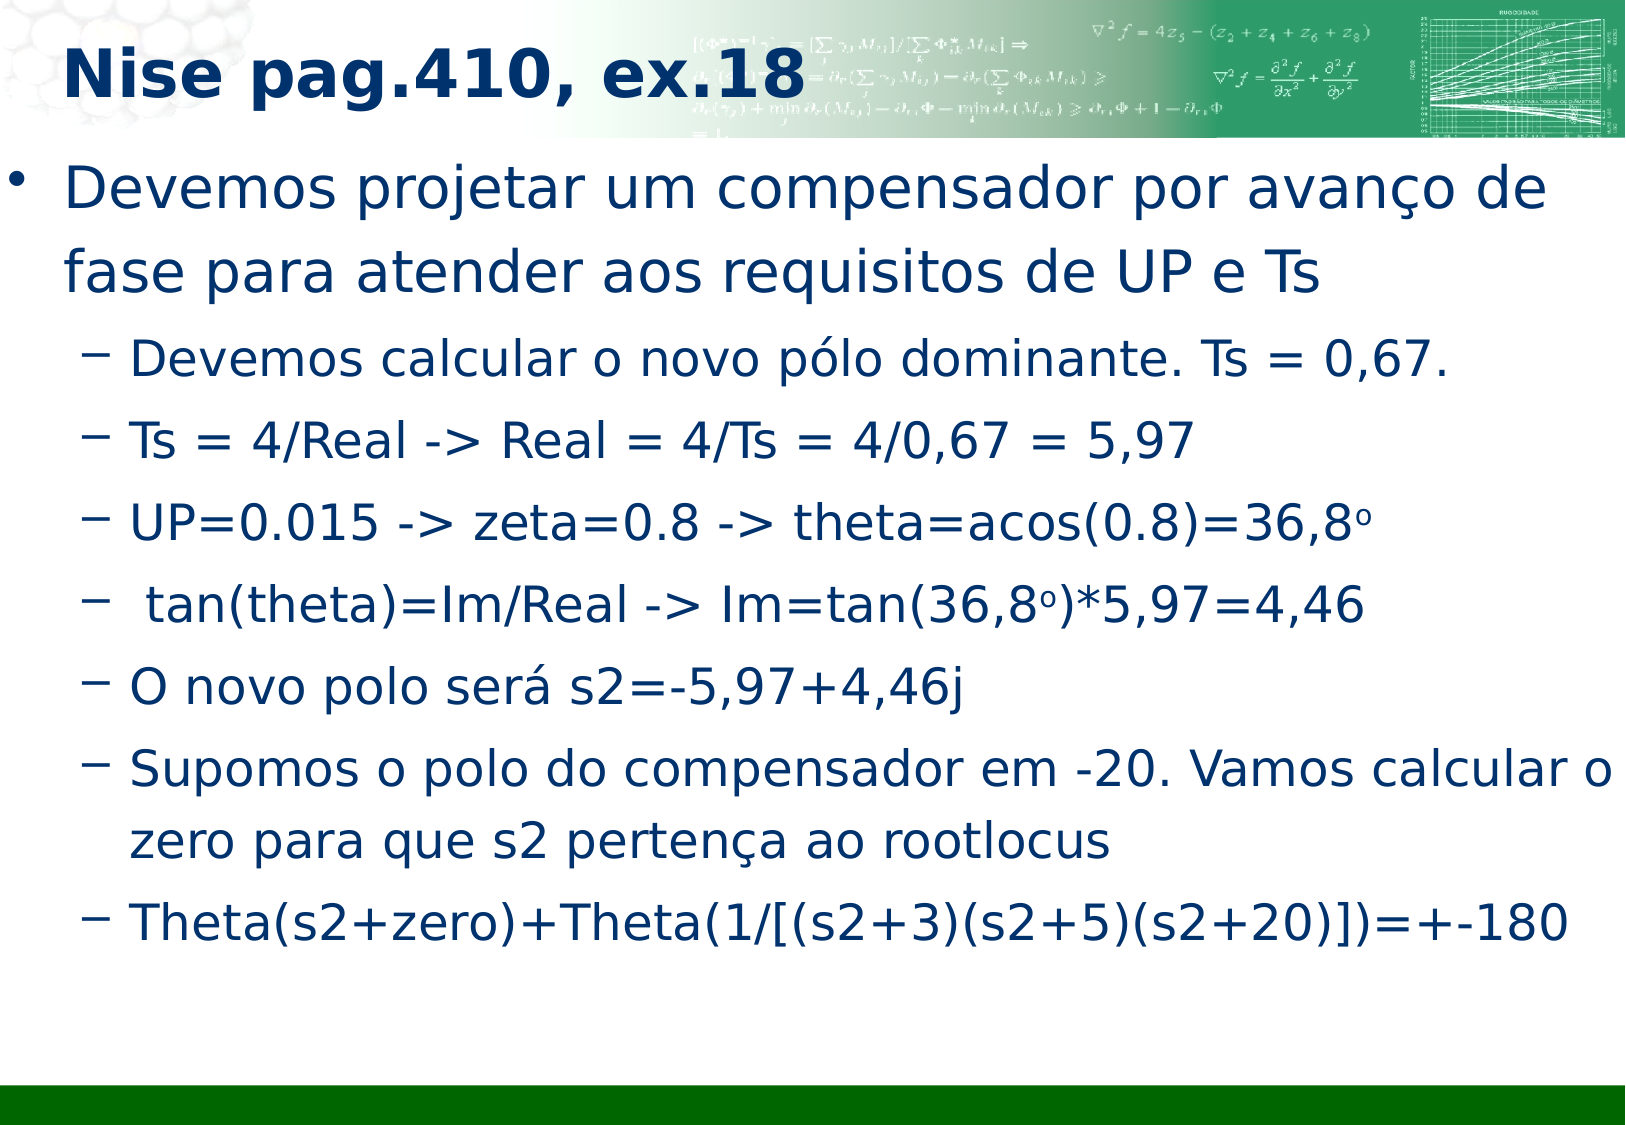

# Nise pag.410, ex.18
Devemos projetar um compensador por avanço de fase para atender aos requisitos de UP e Ts
Devemos calcular o novo pólo dominante. Ts = 0,67.
Ts = 4/Real -> Real = 4/Ts = 4/0,67 = 5,97
UP=0.015 -> zeta=0.8 -> theta=acos(0.8)=36,8o
 tan(theta)=Im/Real -> Im=tan(36,8o)*5,97=4,46
O novo polo será s2=-5,97+4,46j
Supomos o polo do compensador em -20. Vamos calcular o zero para que s2 pertença ao rootlocus
Theta(s2+zero)+Theta(1/[(s2+3)(s2+5)(s2+20)])=+-180